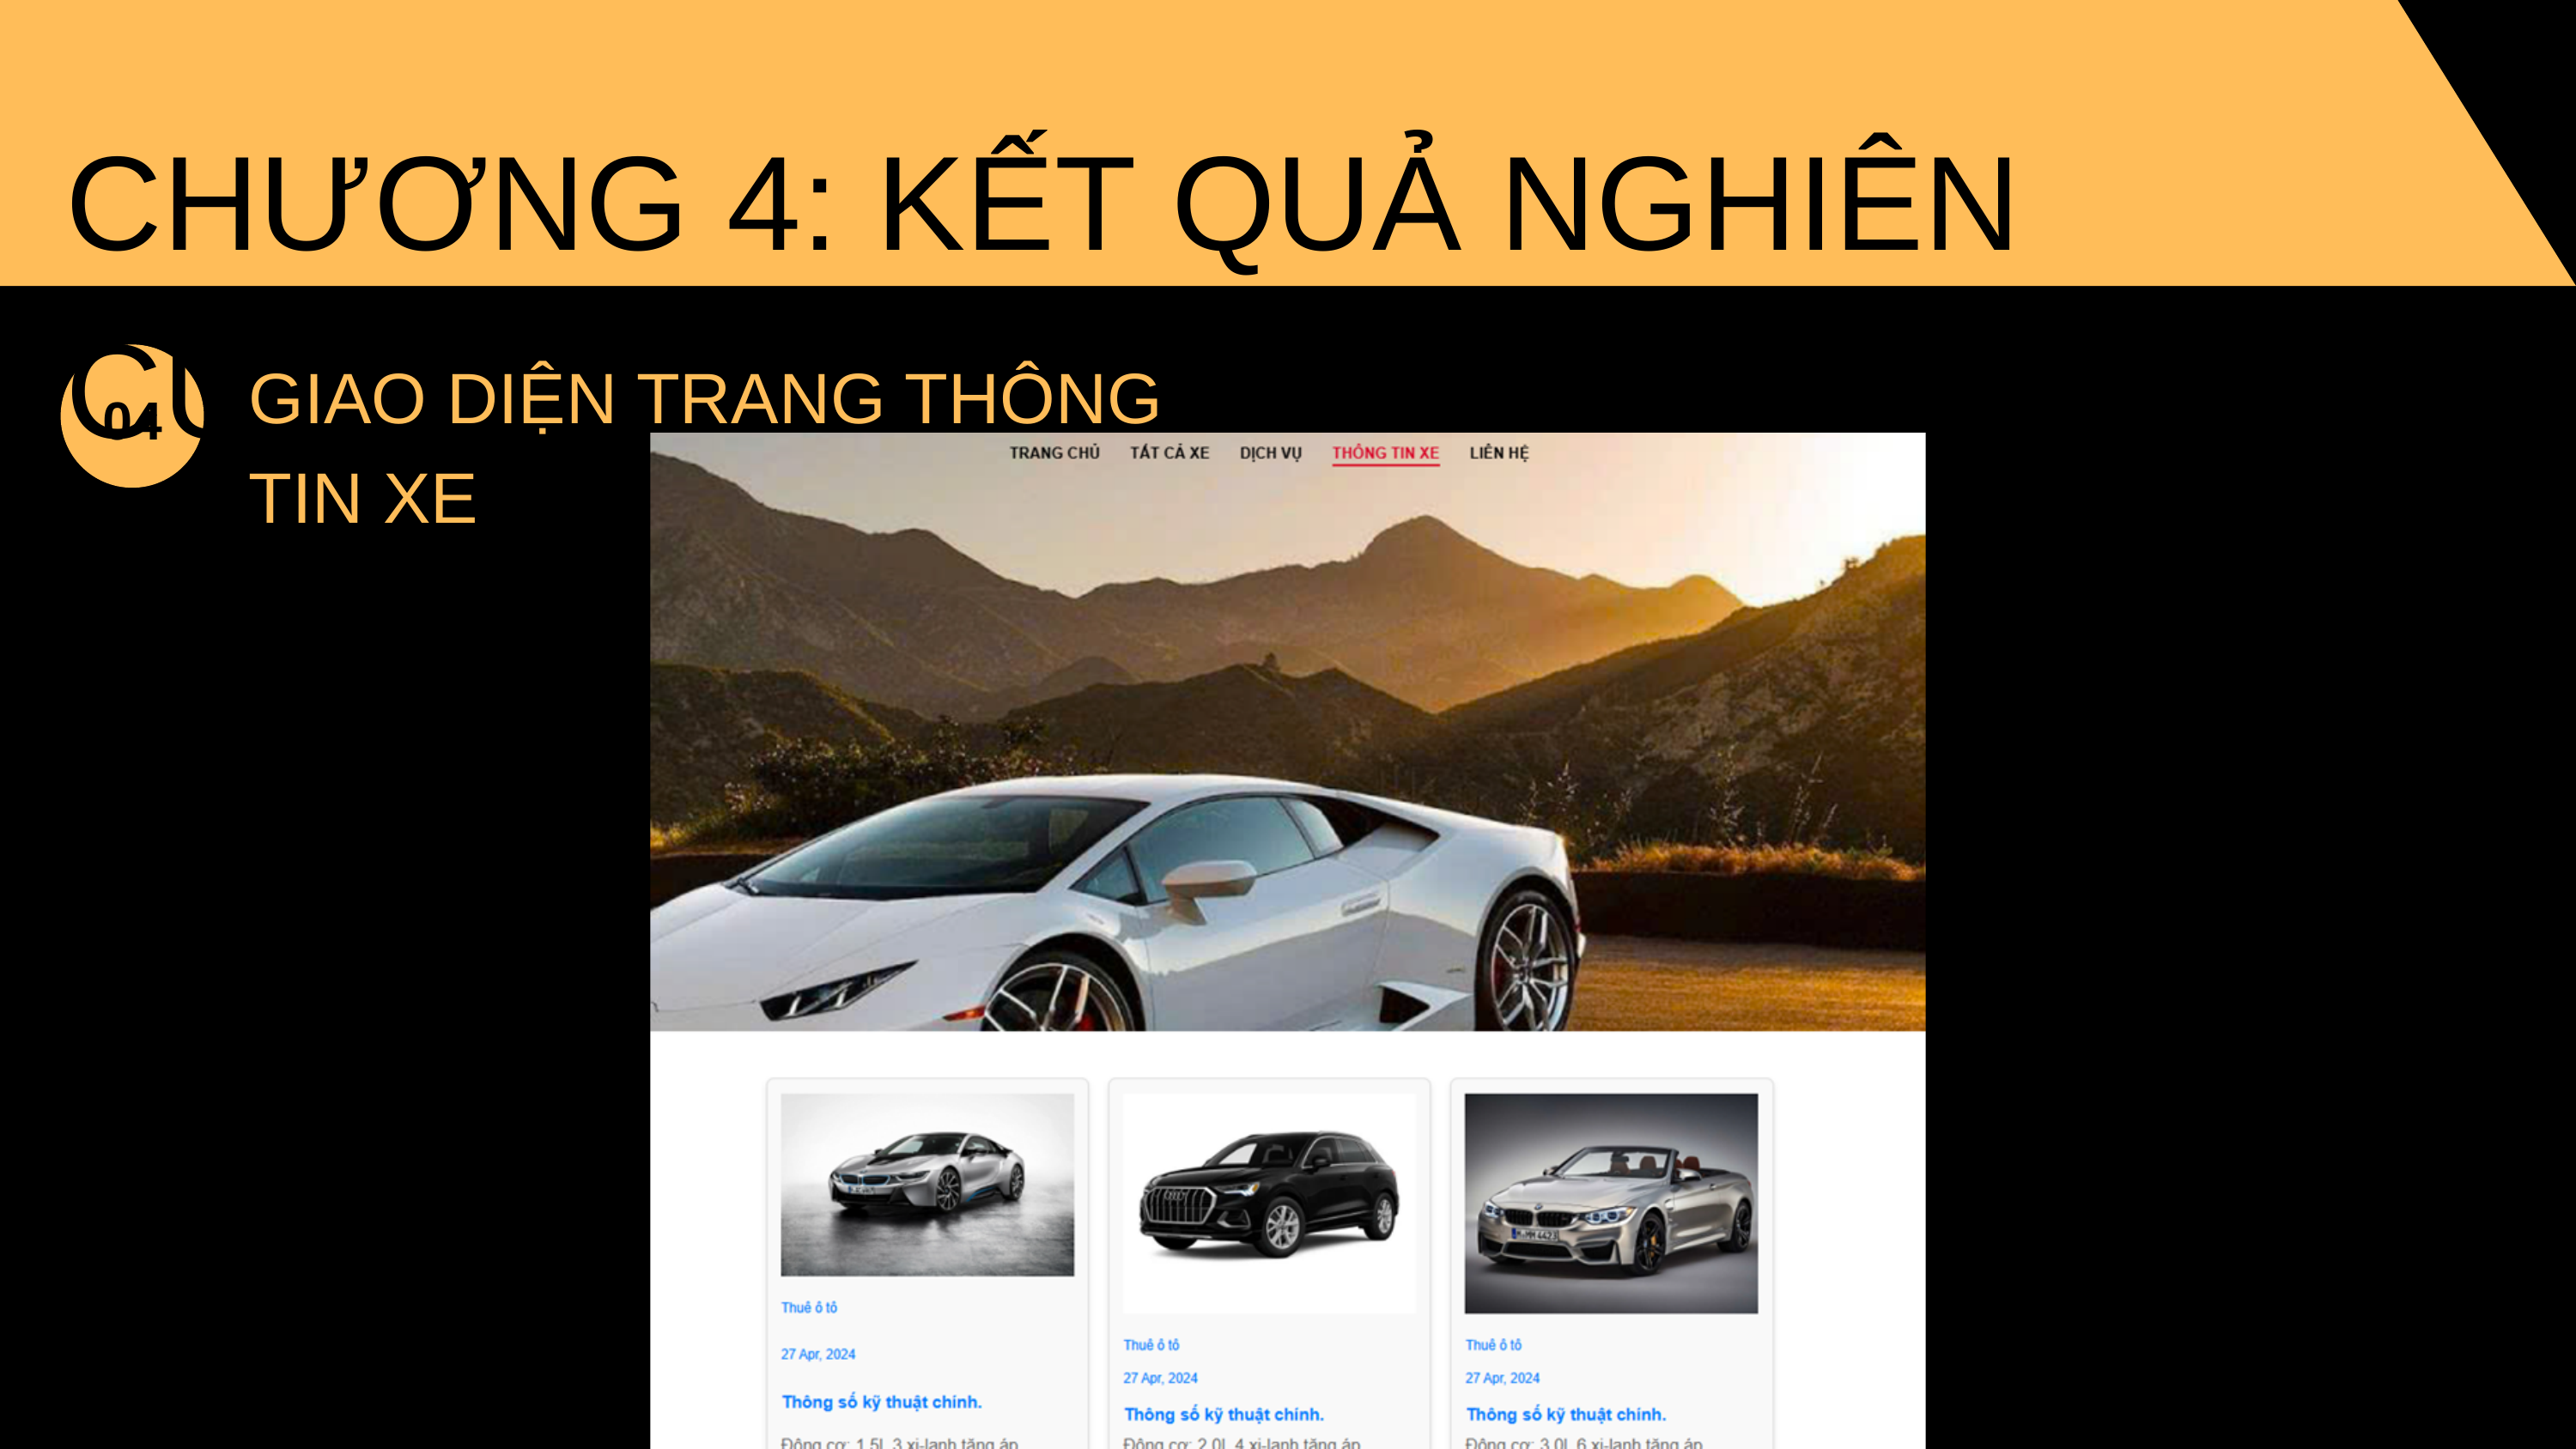

CHƯƠNG 4: KẾT QUẢ NGHIÊN CỨU
GIAO DIỆN TRANG THÔNG TIN XE

04